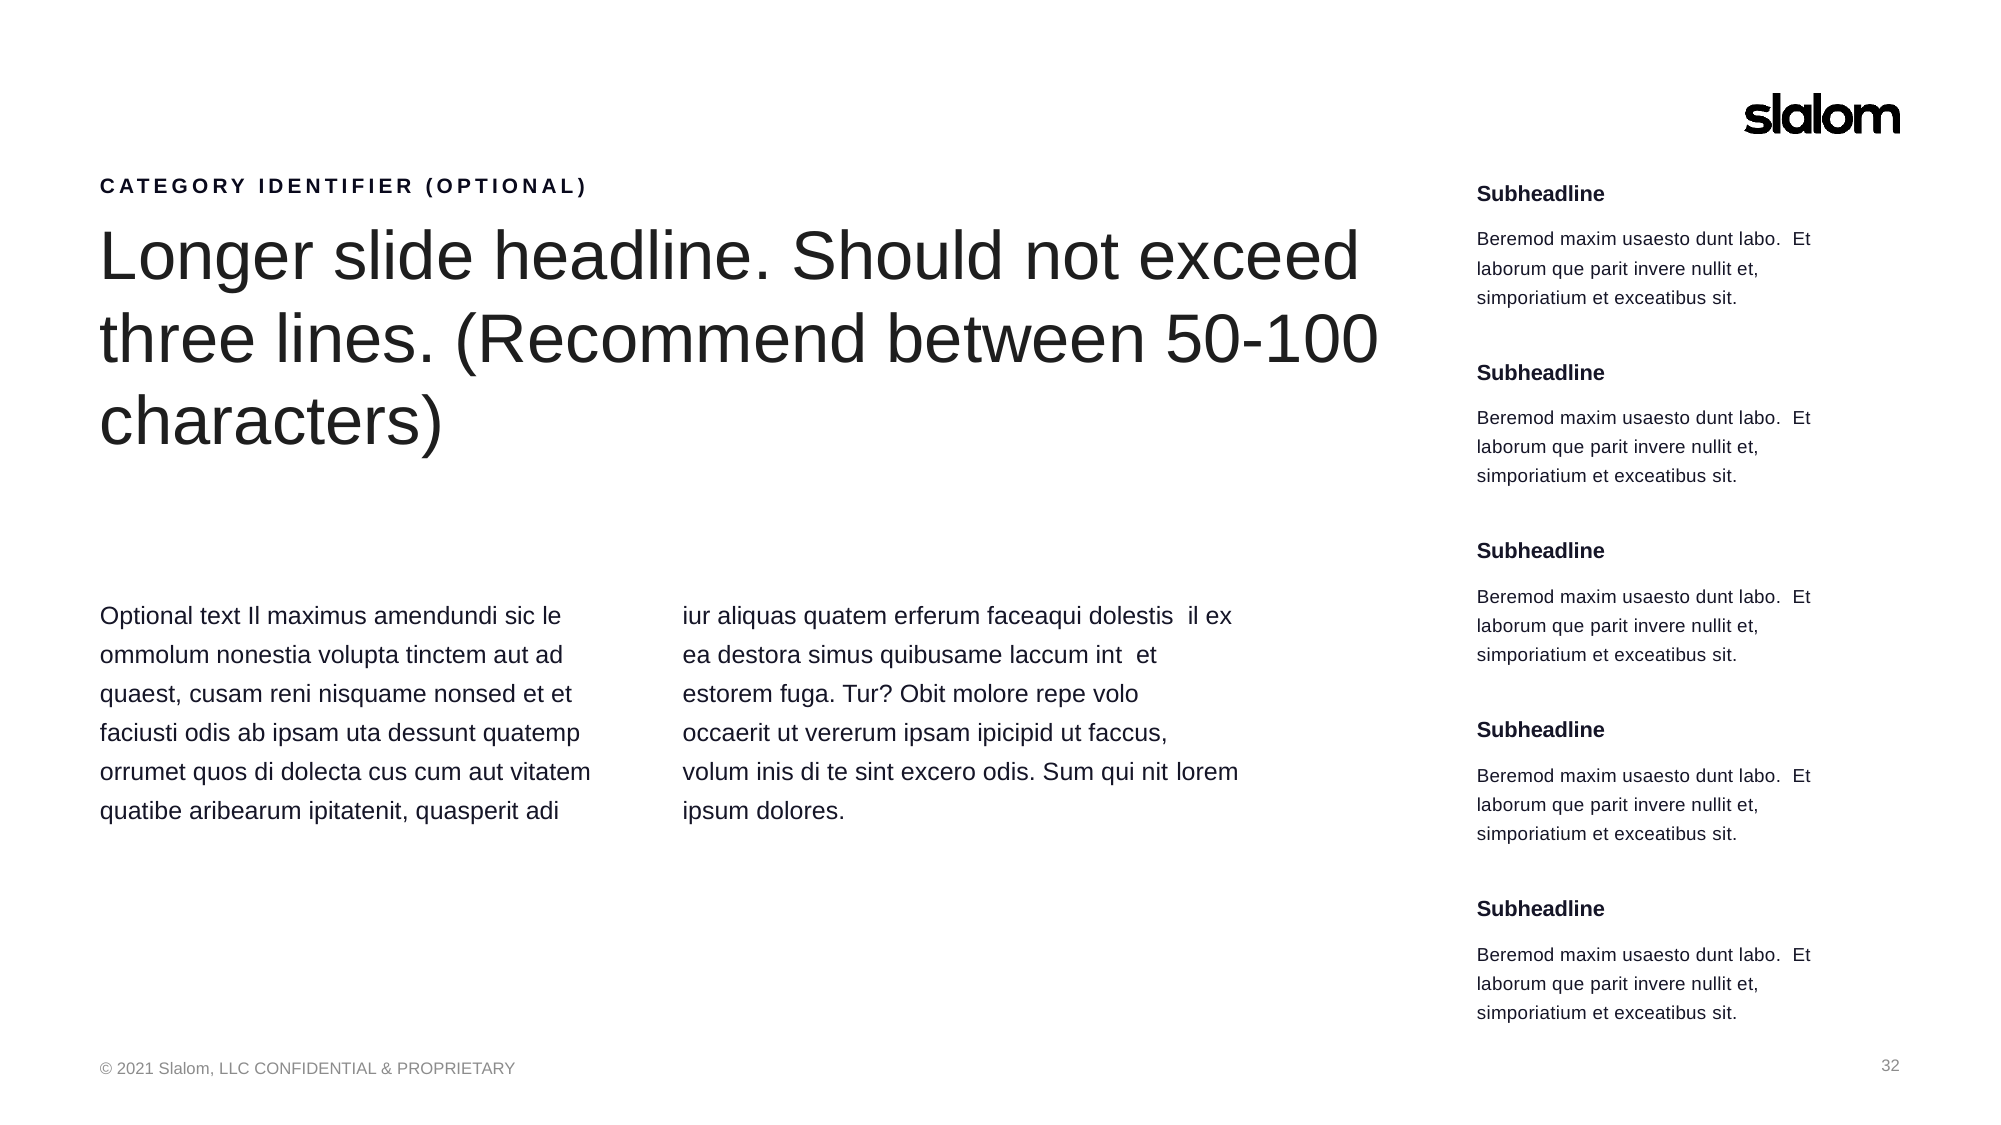

Subheadline
Beremod maxim usaesto dunt labo.  Et laborum que parit invere nullit et,  simporiatium et exceatibus sit.
CATEGORY IDENTIFIER (OPTIONAL)
Longer slide headline. Should not exceed three lines. (Recommend between 50-100 characters)
Subheadline
Beremod maxim usaesto dunt labo.  Et laborum que parit invere nullit et,  simporiatium et exceatibus sit.
Subheadline
Beremod maxim usaesto dunt labo.  Et laborum que parit invere nullit et,  simporiatium et exceatibus sit.
Optional text Il maximus amendundi sic le  ommolum nonestia volupta tinctem aut ad  quaest, cusam reni nisquame nonsed et et faciusti odis ab ipsam uta dessunt quatemp  orrumet quos di dolecta cus cum aut vitatem  quatibe aribearum ipitatenit, quasperit adi
iur aliquas quatem erferum faceaqui dolestis  il ex ea destora simus quibusame laccum int  et estorem fuga. Tur? Obit molore repe volo  occaerit ut vererum ipsam ipicipid ut faccus,  volum inis di te sint excero odis. Sum qui nit lorem ipsum dolores.
Subheadline
Beremod maxim usaesto dunt labo.  Et laborum que parit invere nullit et,  simporiatium et exceatibus sit.
Subheadline
Beremod maxim usaesto dunt labo.  Et laborum que parit invere nullit et,  simporiatium et exceatibus sit.
32
© 2021 Slalom, LLC CONFIDENTIAL & PROPRIETARY